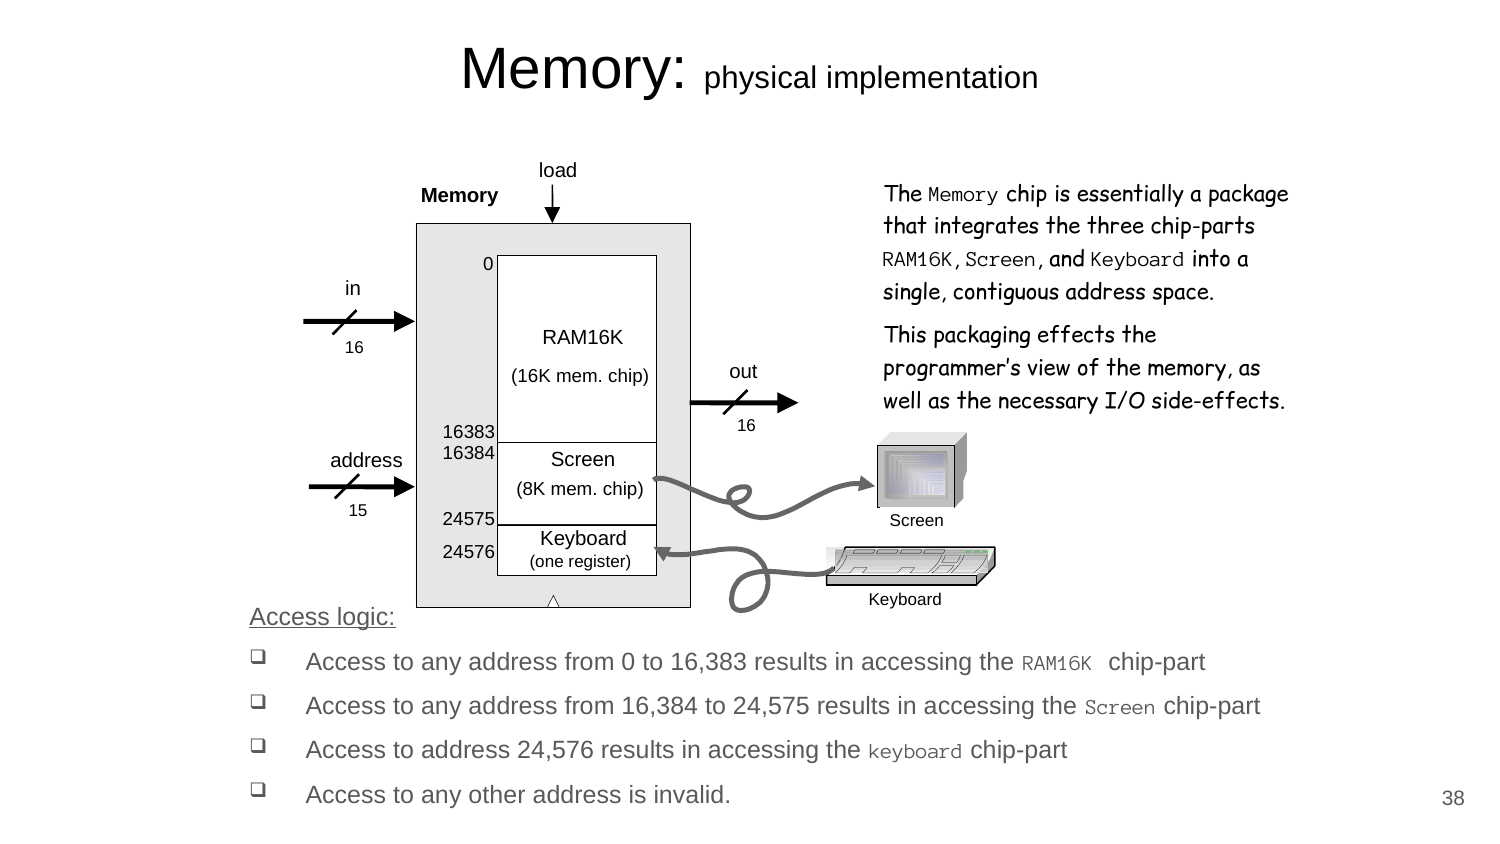

Memory: physical implementation

load
         Memory

0

in

RAM16K

16
out

(16K mem. chip)

16

16383

16384

Screen
address

(8K mem. chip)

15

24575

Screen

Keyboard

24576

(one register)

Keyboard

The Memory chip is essentially a package that integrates the three chip-parts RAM16K, Screen, and Keyboard into a single, contiguous address space.
This packaging effects the programmer’s view of the memory, as well as the necessary I/O side-effects.
Access logic:
Access to any address from 0 to 16,383 results in accessing the RAM16K chip-part
Access to any address from 16,384 to 24,575 results in accessing the Screen chip-part
Access to address 24,576 results in accessing the keyboard chip-part
Access to any other address is invalid.
38